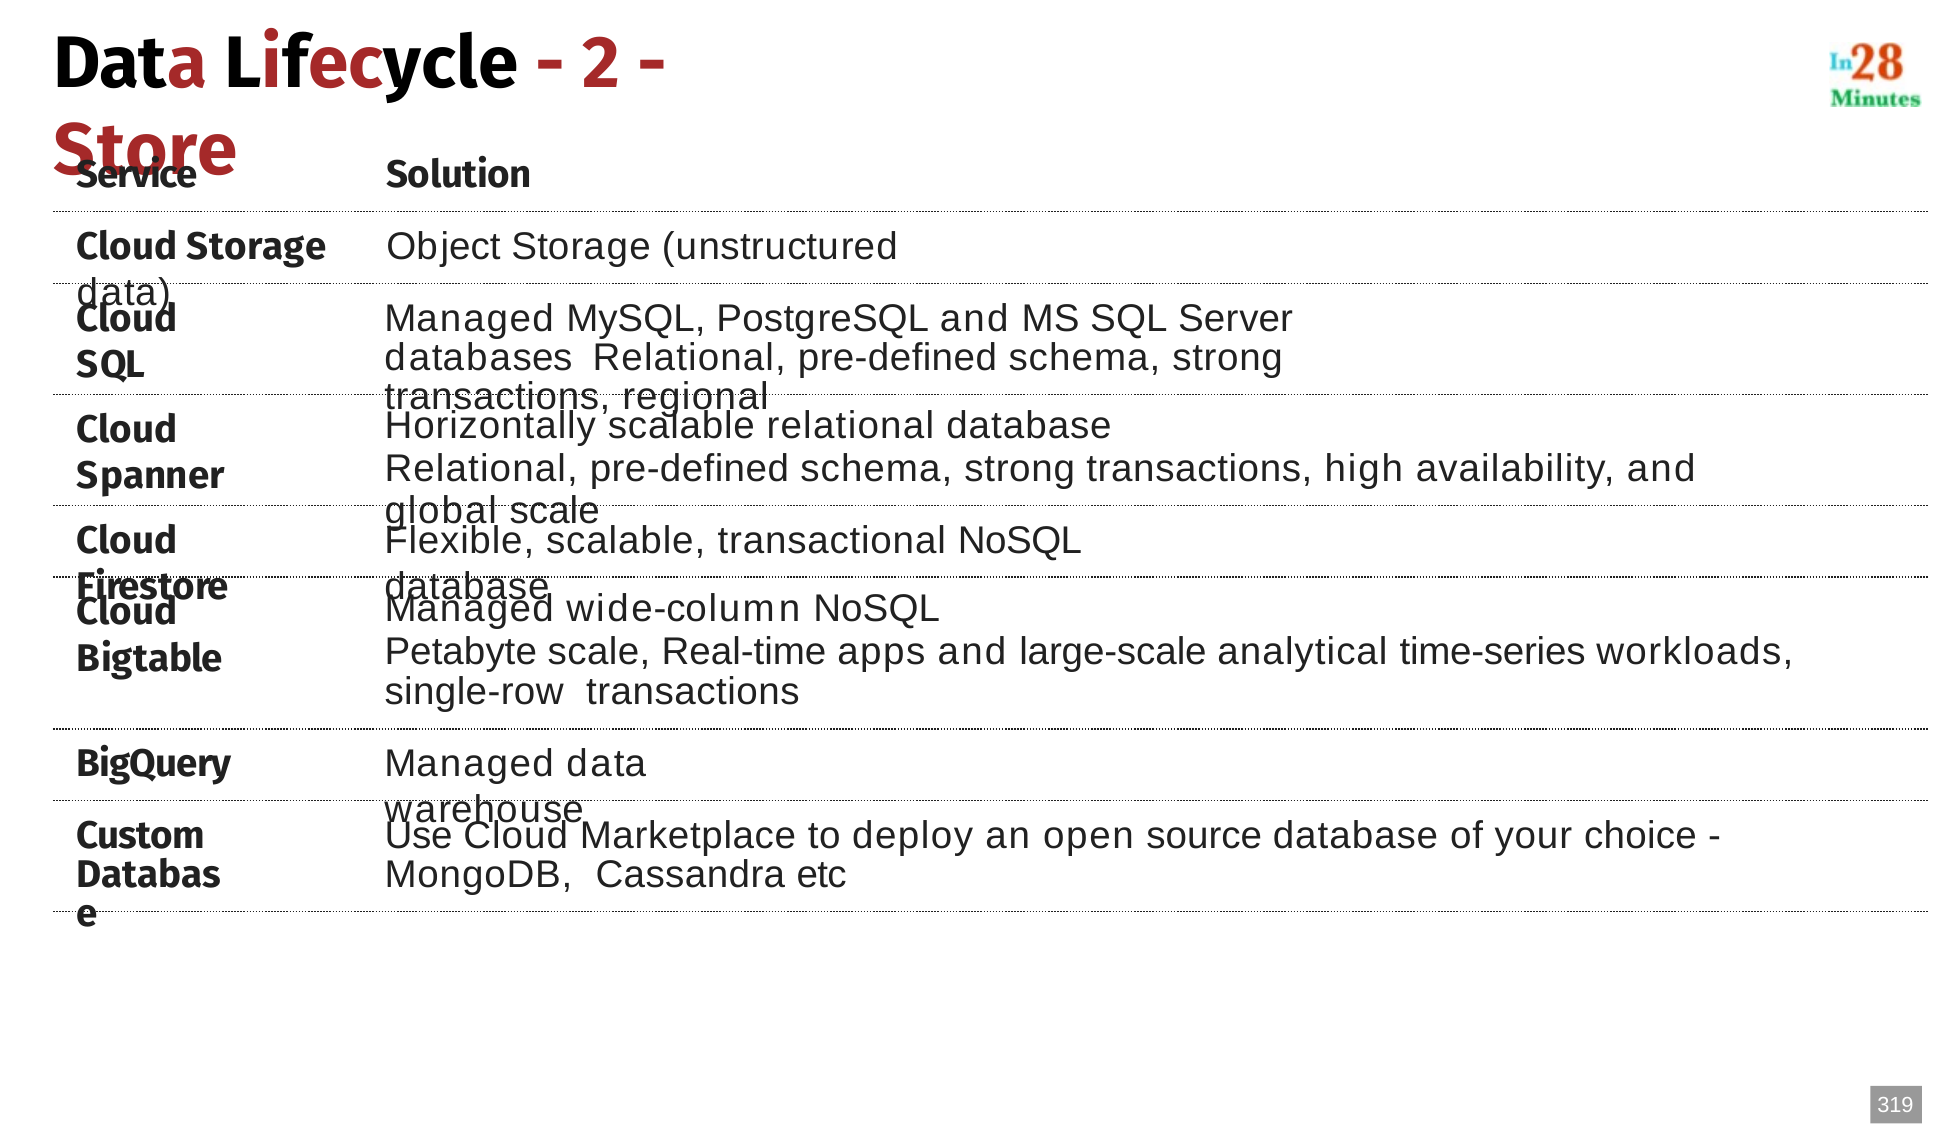

# Data Lifecycle - 2 - Store
Service	Solution
Cloud Storage	Object Storage (unstructured data)

Cloud SQL
Managed MySQL, PostgreSQL and MS SQL Server databases  Relational, pre-defined schema, strong transactions, regional

Cloud Spanner
Horizontally scalable relational database
Relational, pre-defined schema, strong transactions, high availability, and global scale

Cloud Firestore
Flexible, scalable, transactional NoSQL database

Cloud Bigtable
Managed wide-column NoSQL
Petabyte scale, Real-time apps and large-scale analytical time-series workloads, single-row  transactions

BigQuery
Managed data warehouse

Custom  Database
Use Cloud Marketplace to deploy an open source database of your choice - MongoDB,  Cassandra etc

319